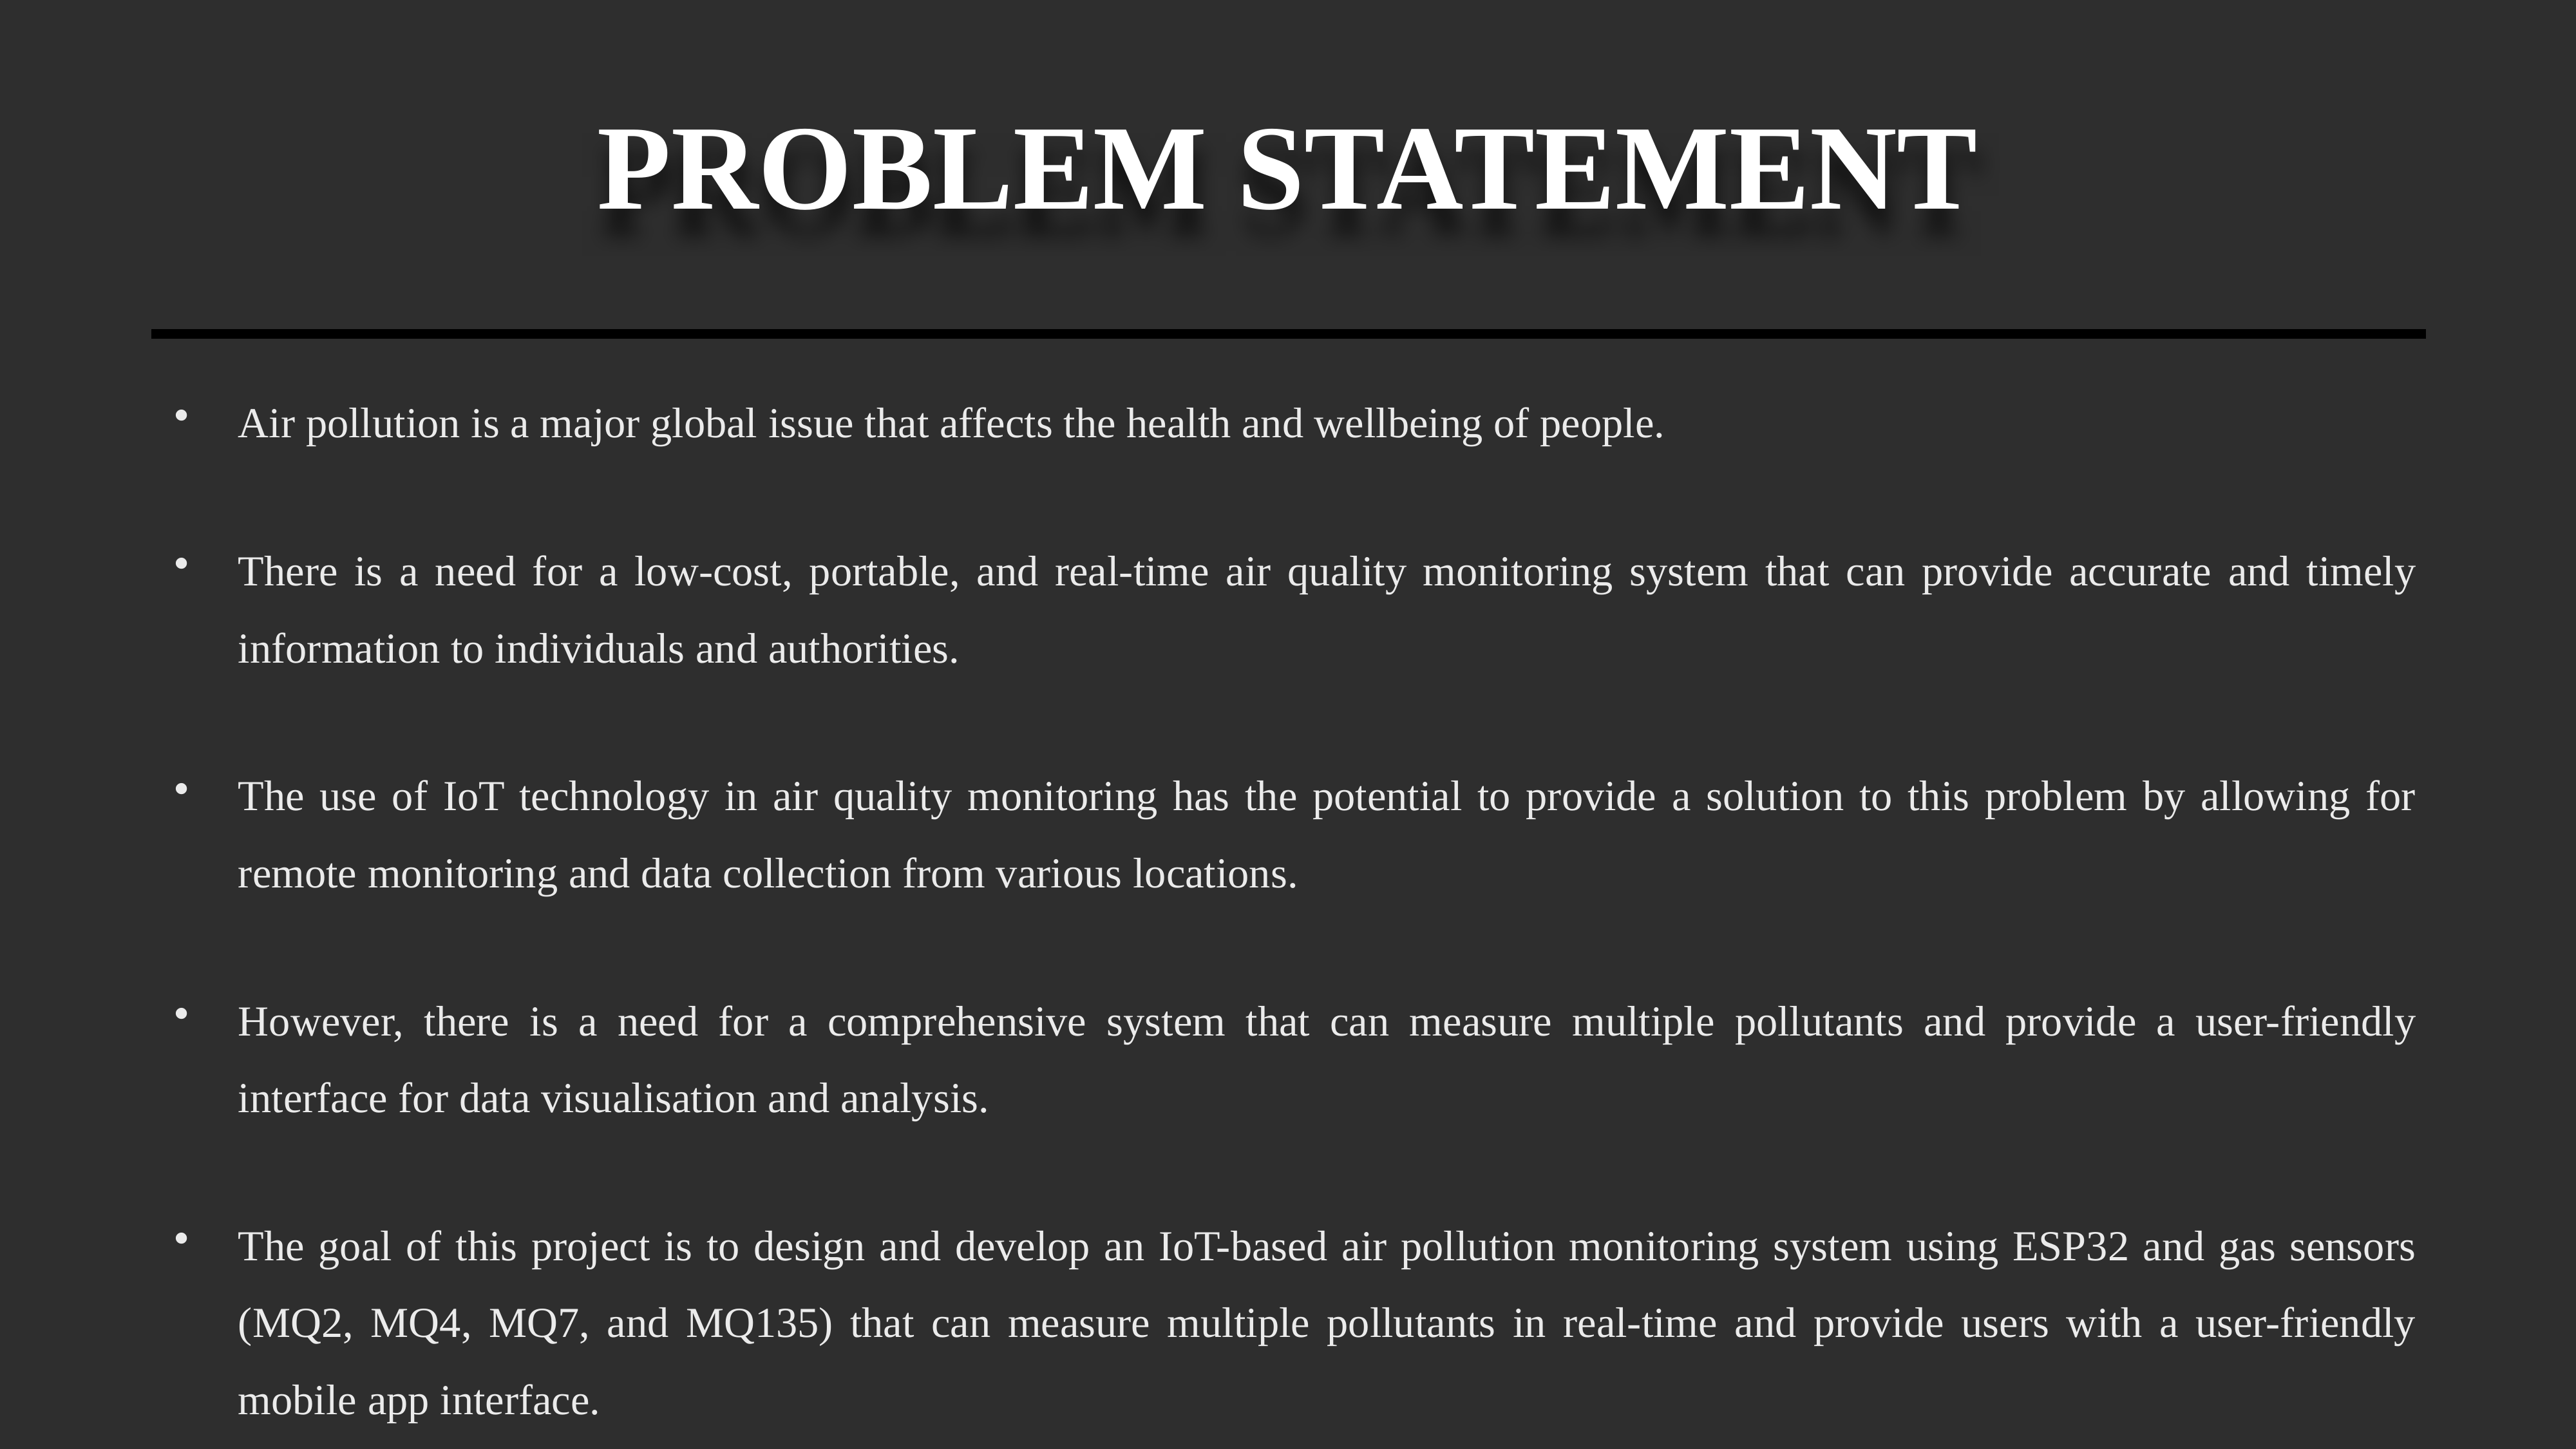

# Problem Statement

Air pollution is a major global issue that affects the health and wellbeing of people.
There is a need for a low-cost, portable, and real-time air quality monitoring system that can provide accurate and timely information to individuals and authorities.
The use of IoT technology in air quality monitoring has the potential to provide a solution to this problem by allowing for remote monitoring and data collection from various locations.
However, there is a need for a comprehensive system that can measure multiple pollutants and provide a user-friendly interface for data visualisation and analysis.
The goal of this project is to design and develop an IoT-based air pollution monitoring system using ESP32 and gas sensors (MQ2, MQ4, MQ7, and MQ135) that can measure multiple pollutants in real-time and provide users with a user-friendly mobile app interface.